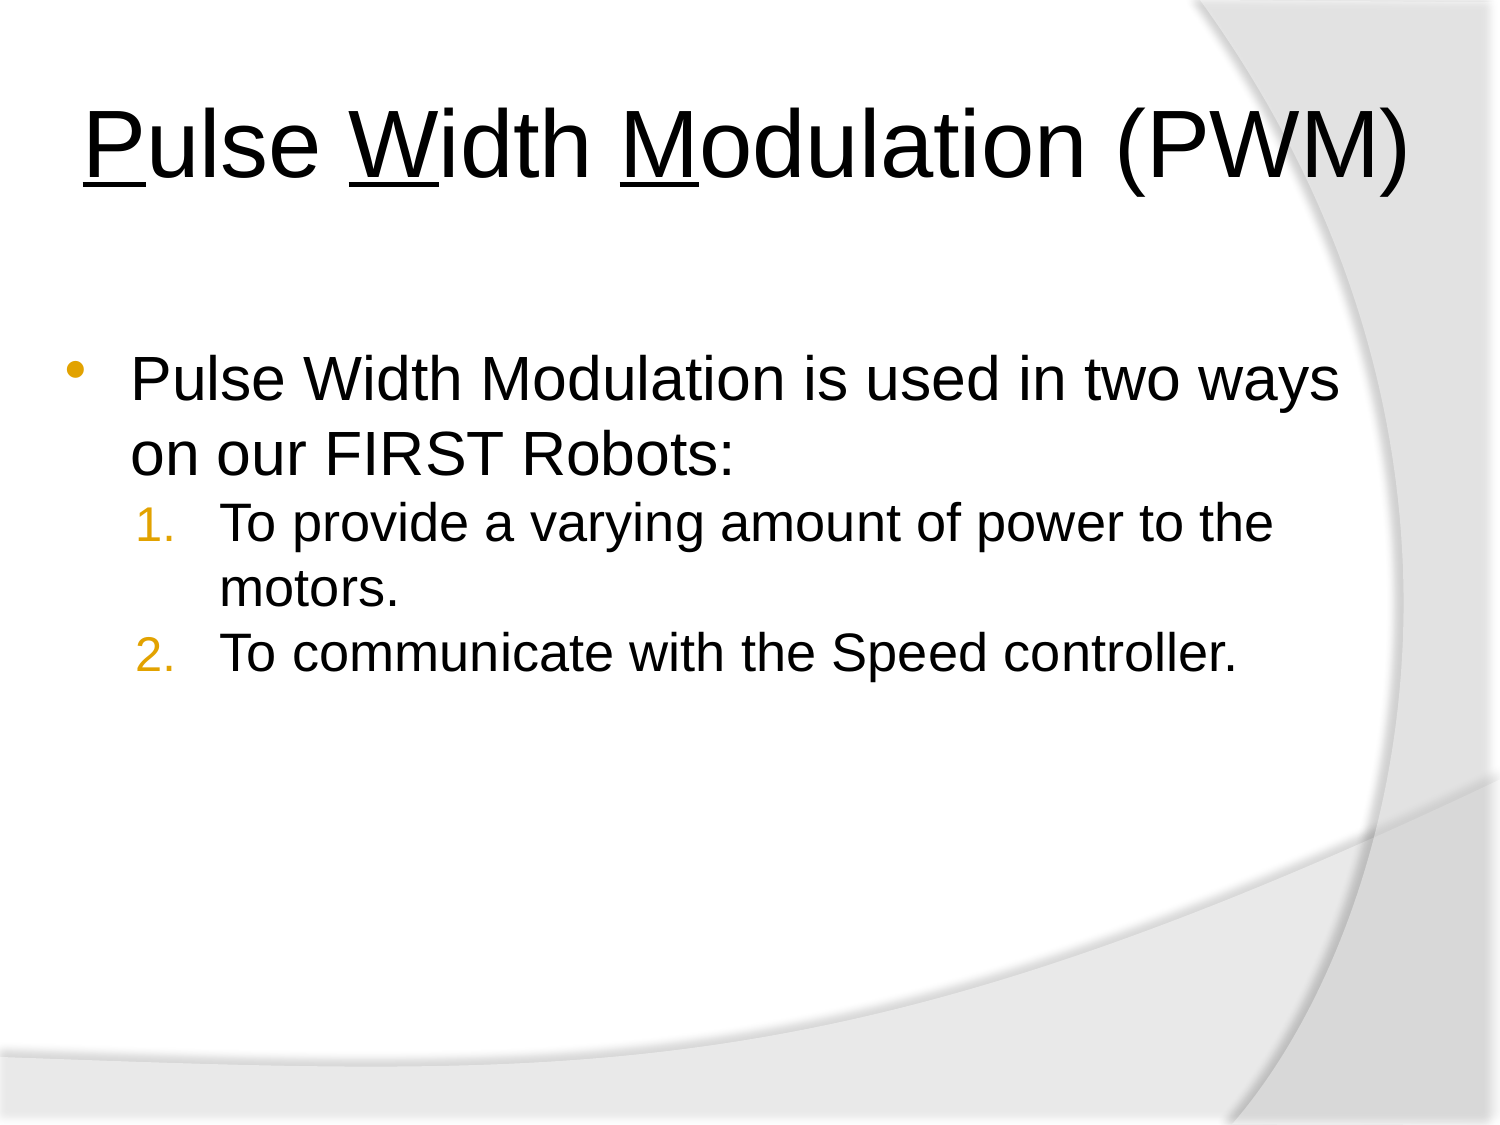

# Pulse Width Modulation (PWM)
Pulse Width Modulation is used in two ways on our FIRST Robots:
To provide a varying amount of power to the motors.
To communicate with the Speed controller.